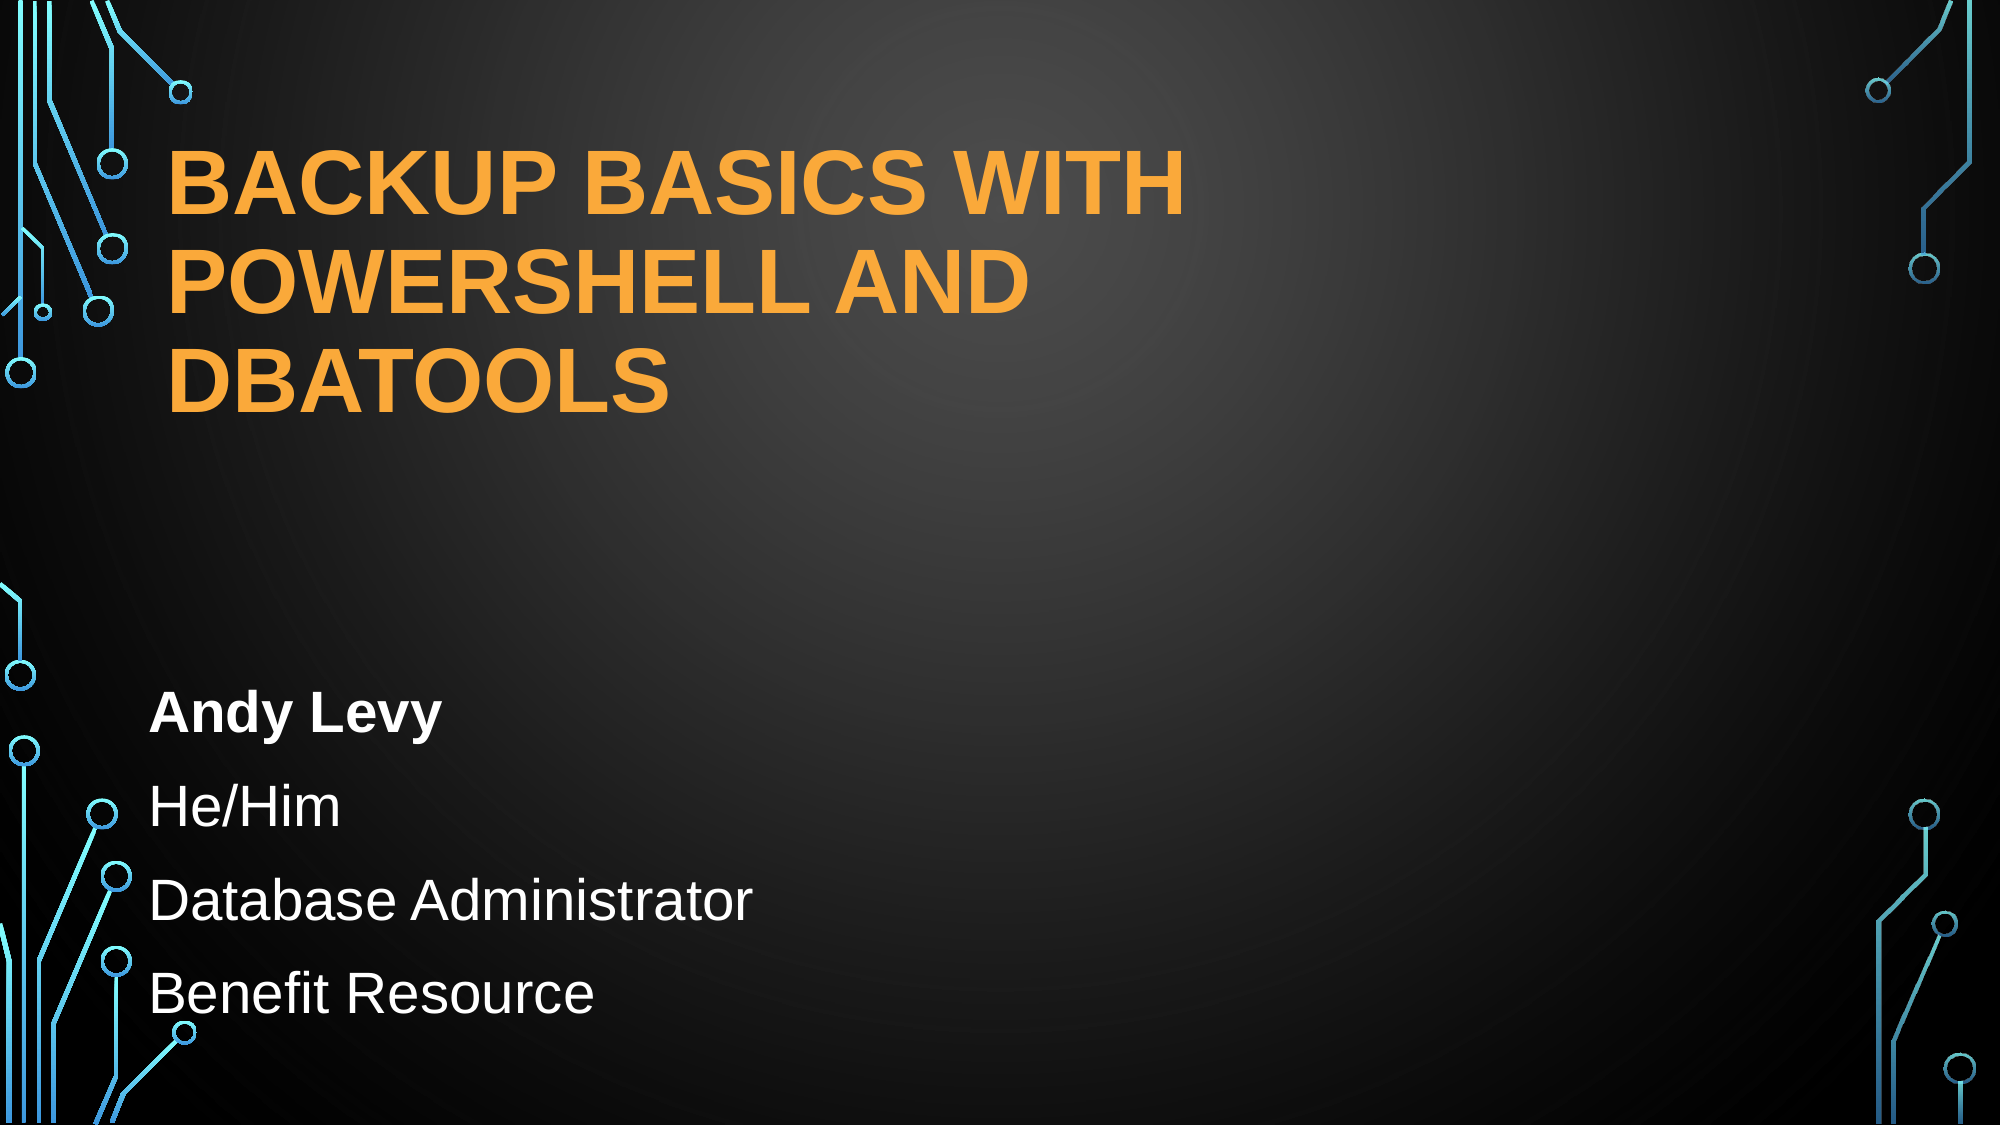

# Backup Basics with PowerShell and dbatools
Andy Levy
He/Him
Database Administrator
Benefit Resource